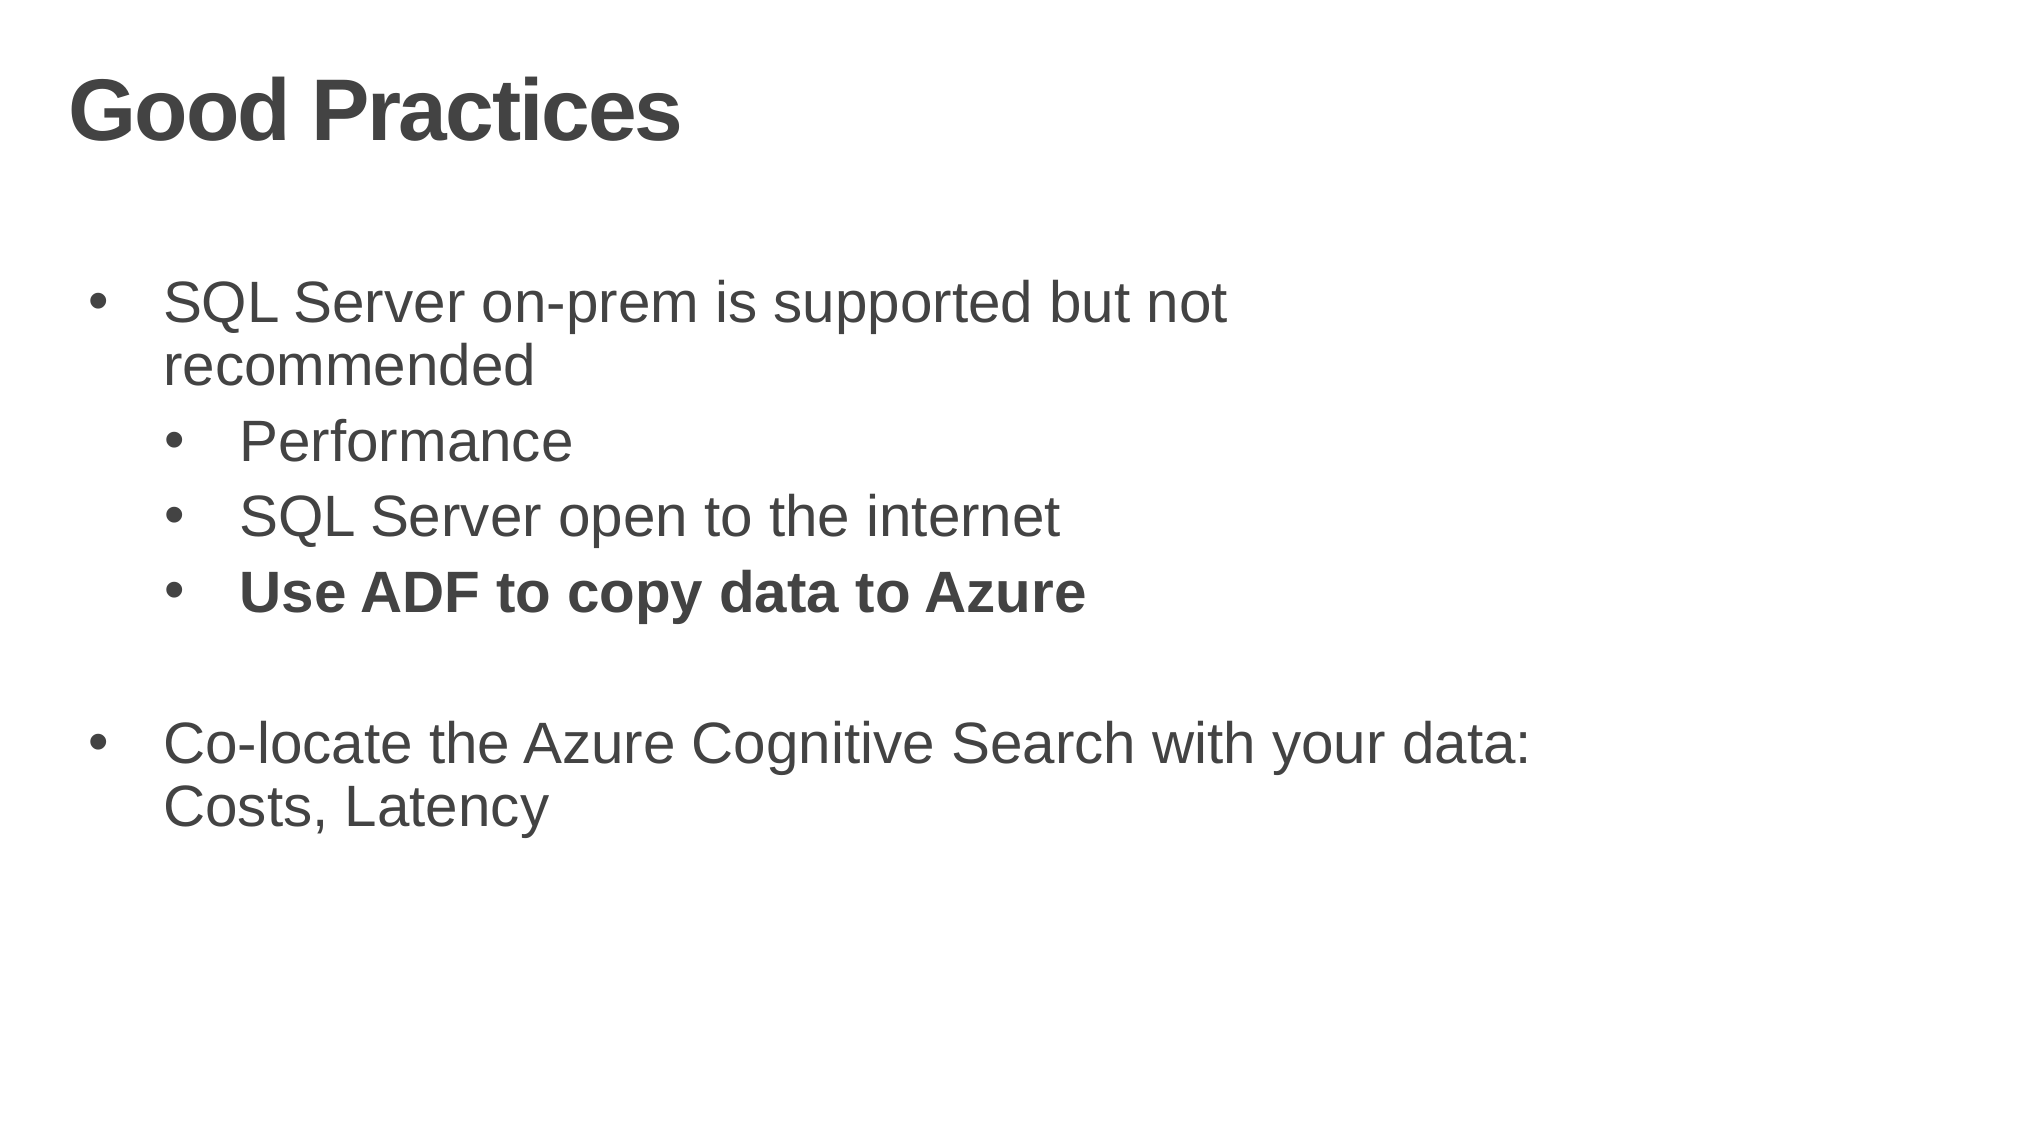

# Good Practices
SQL Server on-prem is supported but not recommended
Performance
SQL Server open to the internet
Use ADF to copy data to Azure

Co-locate the Azure Cognitive Search with your data: Costs, Latency